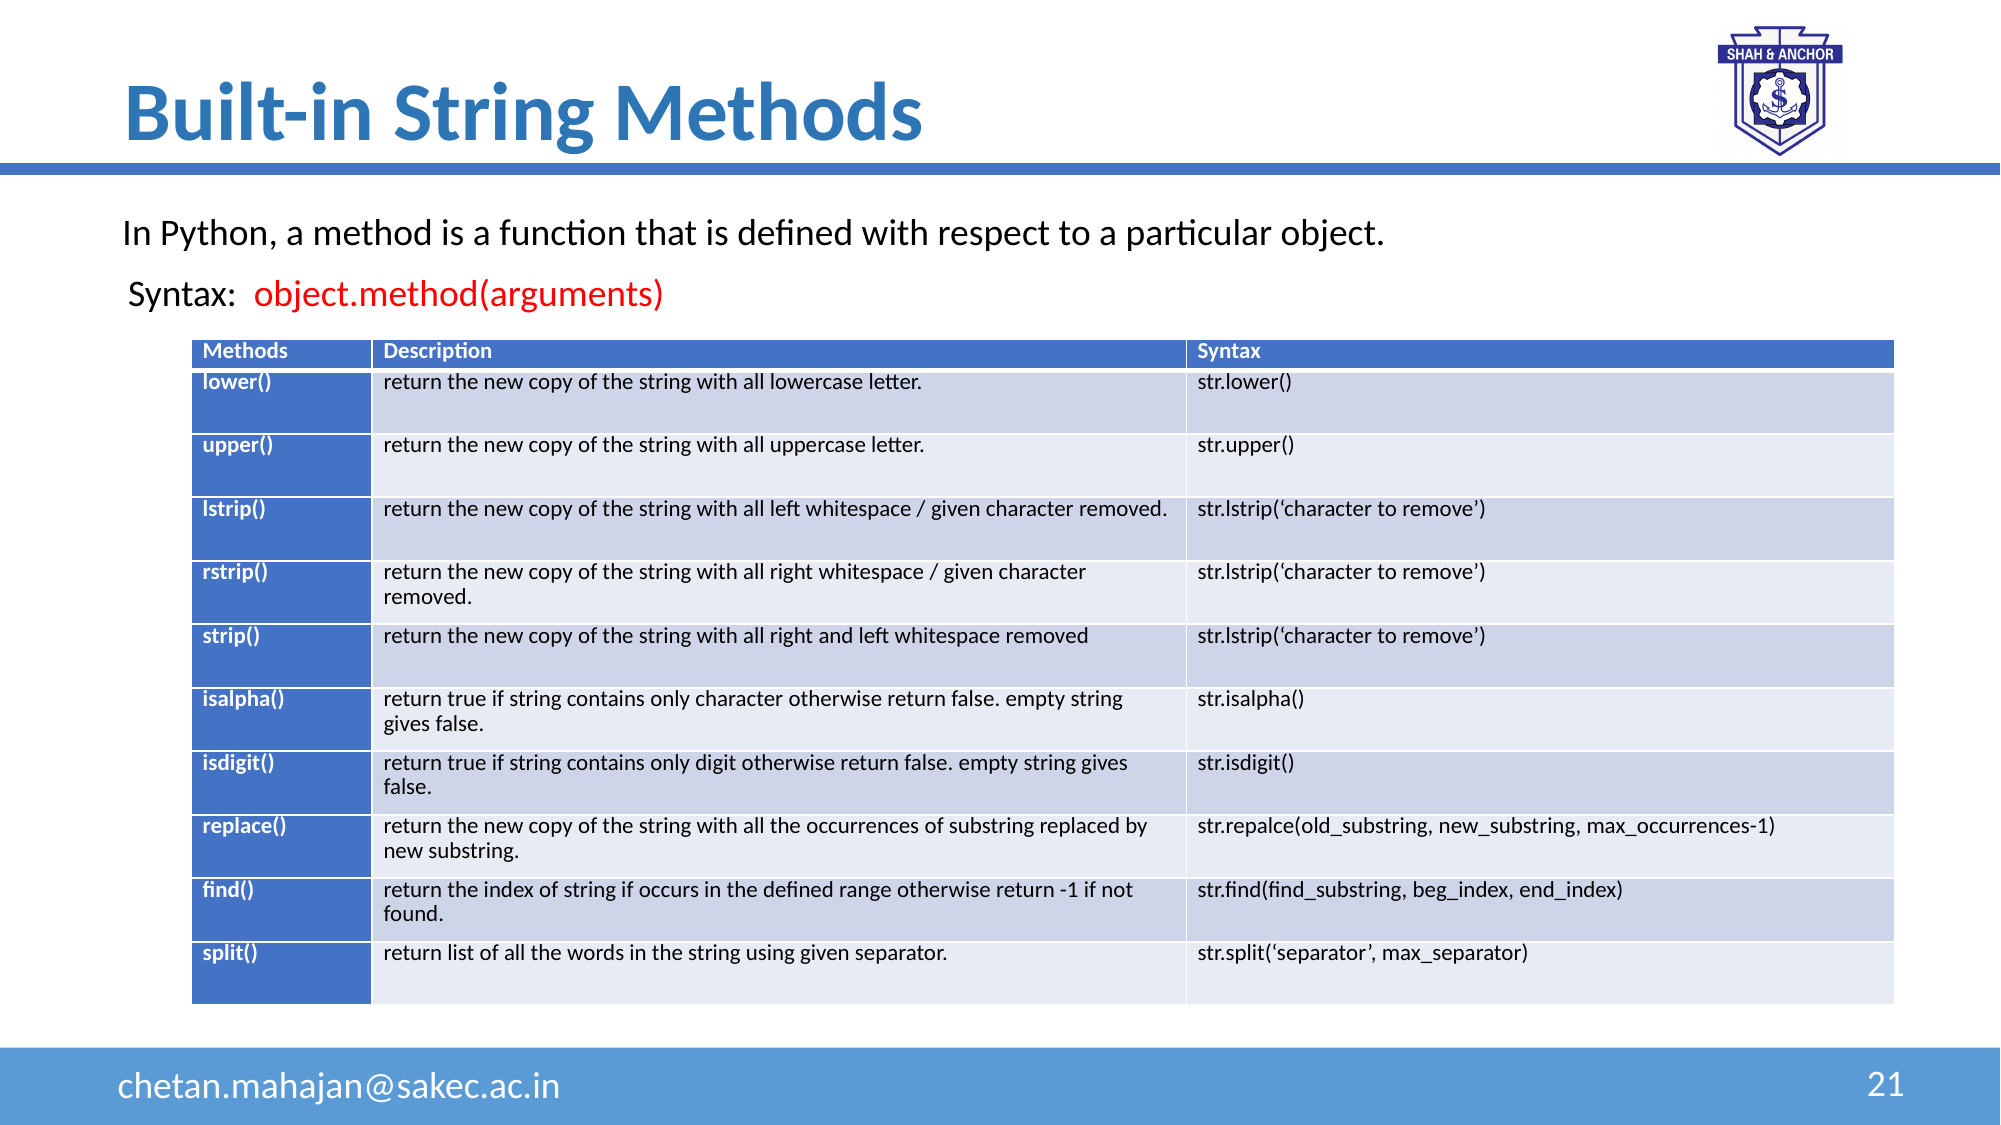

Built-in String Methods
In Python, a method is a function that is defined with respect to a particular object.
Syntax:  object.method(arguments)
| Methods | Description | Syntax |
| --- | --- | --- |
| lower() | return the new copy of the string with all lowercase letter. | str.lower() |
| upper() | return the new copy of the string with all uppercase letter. | str.upper() |
| lstrip() | return the new copy of the string with all left whitespace / given character removed. | str.lstrip(‘character to remove’) |
| rstrip() | return the new copy of the string with all right whitespace / given character removed. | str.lstrip(‘character to remove’) |
| strip() | return the new copy of the string with all right and left whitespace removed | str.lstrip(‘character to remove’) |
| isalpha() | return true if string contains only character otherwise return false. empty string gives false. | str.isalpha() |
| isdigit() | return true if string contains only digit otherwise return false. empty string gives false. | str.isdigit() |
| replace() | return the new copy of the string with all the occurrences of substring replaced by new substring. | str.repalce(old\_substring, new\_substring, max\_occurrences-1) |
| find() | return the index of string if occurs in the defined range otherwise return -1 if not found. | str.find(find\_substring, beg\_index, end\_index) |
| split() | return list of all the words in the string using given separator. | str.split(‘separator’, max\_separator) |
21
chetan.mahajan@sakec.ac.in